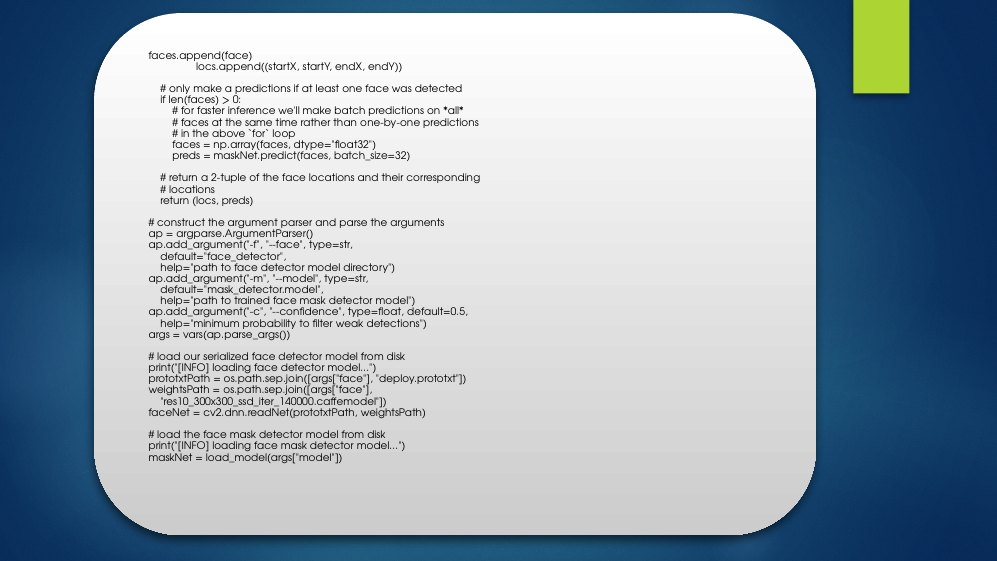

faces.append(face)
                locs.append((startX, startY, endX, endY))
    # only make a predictions if at least one face was detected
    if len(faces) > 0:
        # for faster inference we'll make batch predictions on *all*
        # faces at the same time rather than one-by-one predictions
        # in the above `for` loop
        faces = np.array(faces, dtype="float32")
        preds = maskNet.predict(faces, batch_size=32)
    # return a 2-tuple of the face locations and their corresponding
    # locations
    return (locs, preds)
# construct the argument parser and parse the arguments
ap = argparse.ArgumentParser()
ap.add_argument("-f", "--face", type=str,
    default="face_detector",
    help="path to face detector model directory")
ap.add_argument("-m", "--model", type=str,
    default="mask_detector.model",
    help="path to trained face mask detector model")
ap.add_argument("-c", "--confidence", type=float, default=0.5,
    help="minimum probability to filter weak detections")
args = vars(ap.parse_args())
# load our serialized face detector model from disk
print("[INFO] loading face detector model...")
prototxtPath = os.path.sep.join([args["face"], "deploy.prototxt"])
weightsPath = os.path.sep.join([args["face"],
    "res10_300x300_ssd_iter_140000.caffemodel"])
faceNet = cv2.dnn.readNet(prototxtPath, weightsPath)
# load the face mask detector model from disk
print("[INFO] loading face mask detector model...")
maskNet = load_model(args["model"])